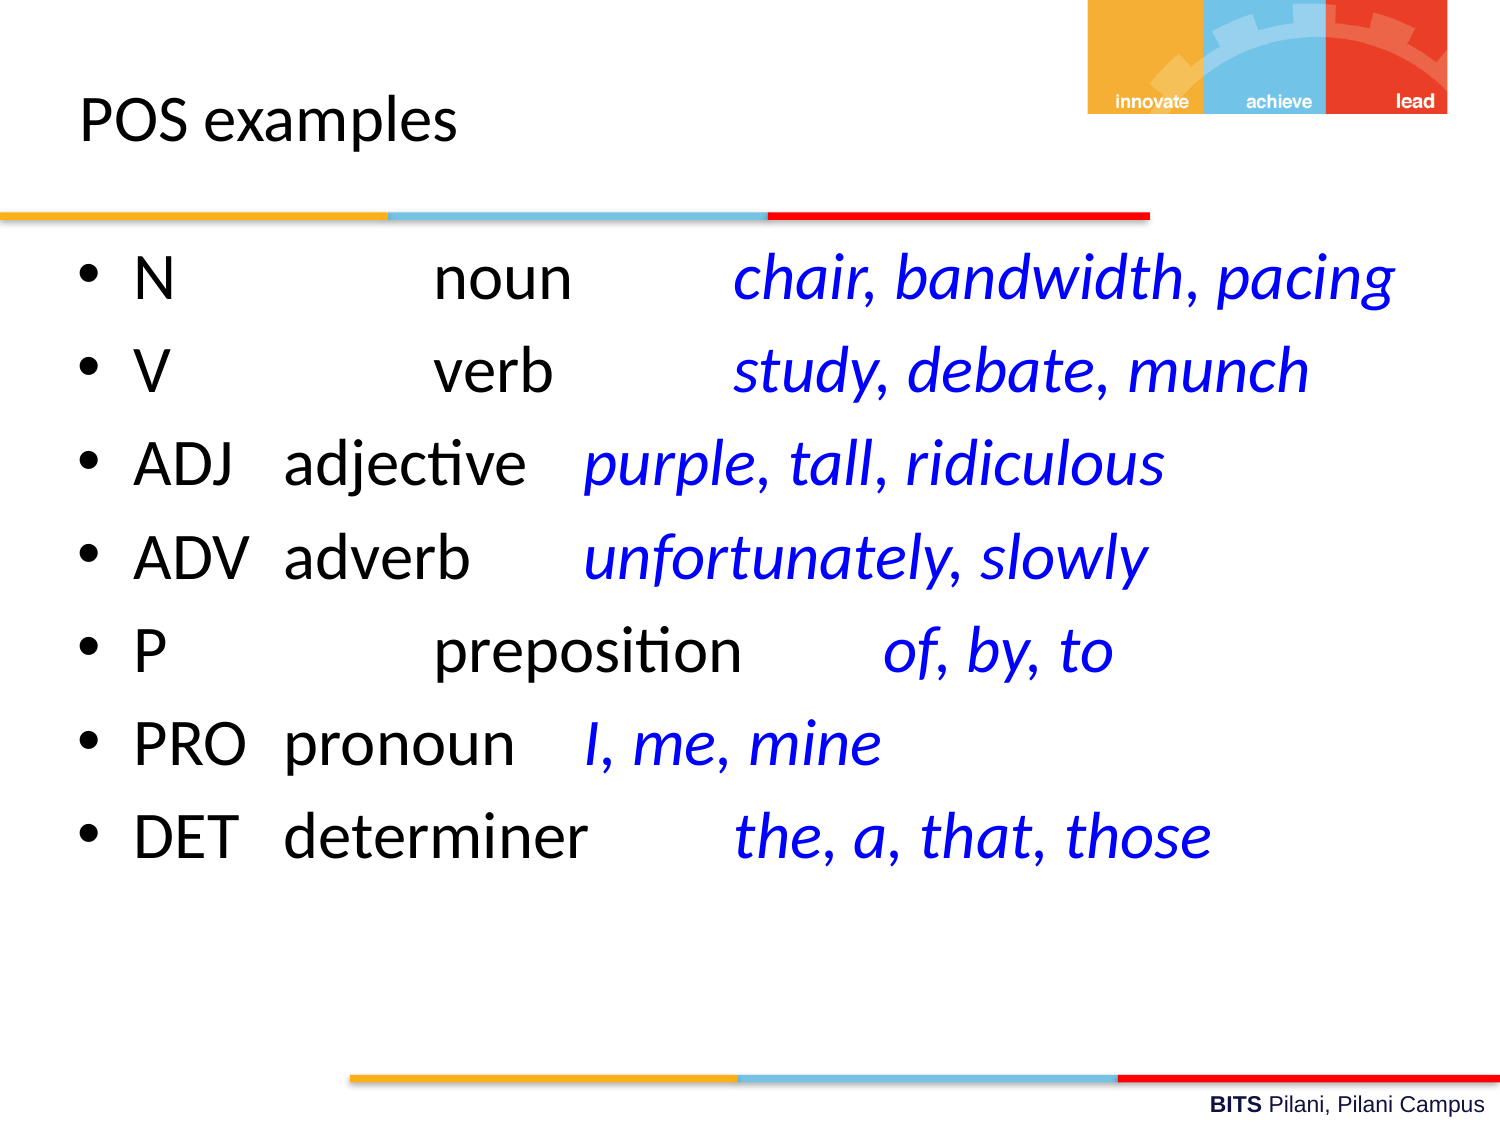

# POS examples
N		noun		chair, bandwidth, pacing
V		verb		study, debate, munch
ADJ	adjective	purple, tall, ridiculous
ADV	adverb	unfortunately, slowly
P		preposition	of, by, to
PRO	pronoun	I, me, mine
DET	determiner	the, a, that, those